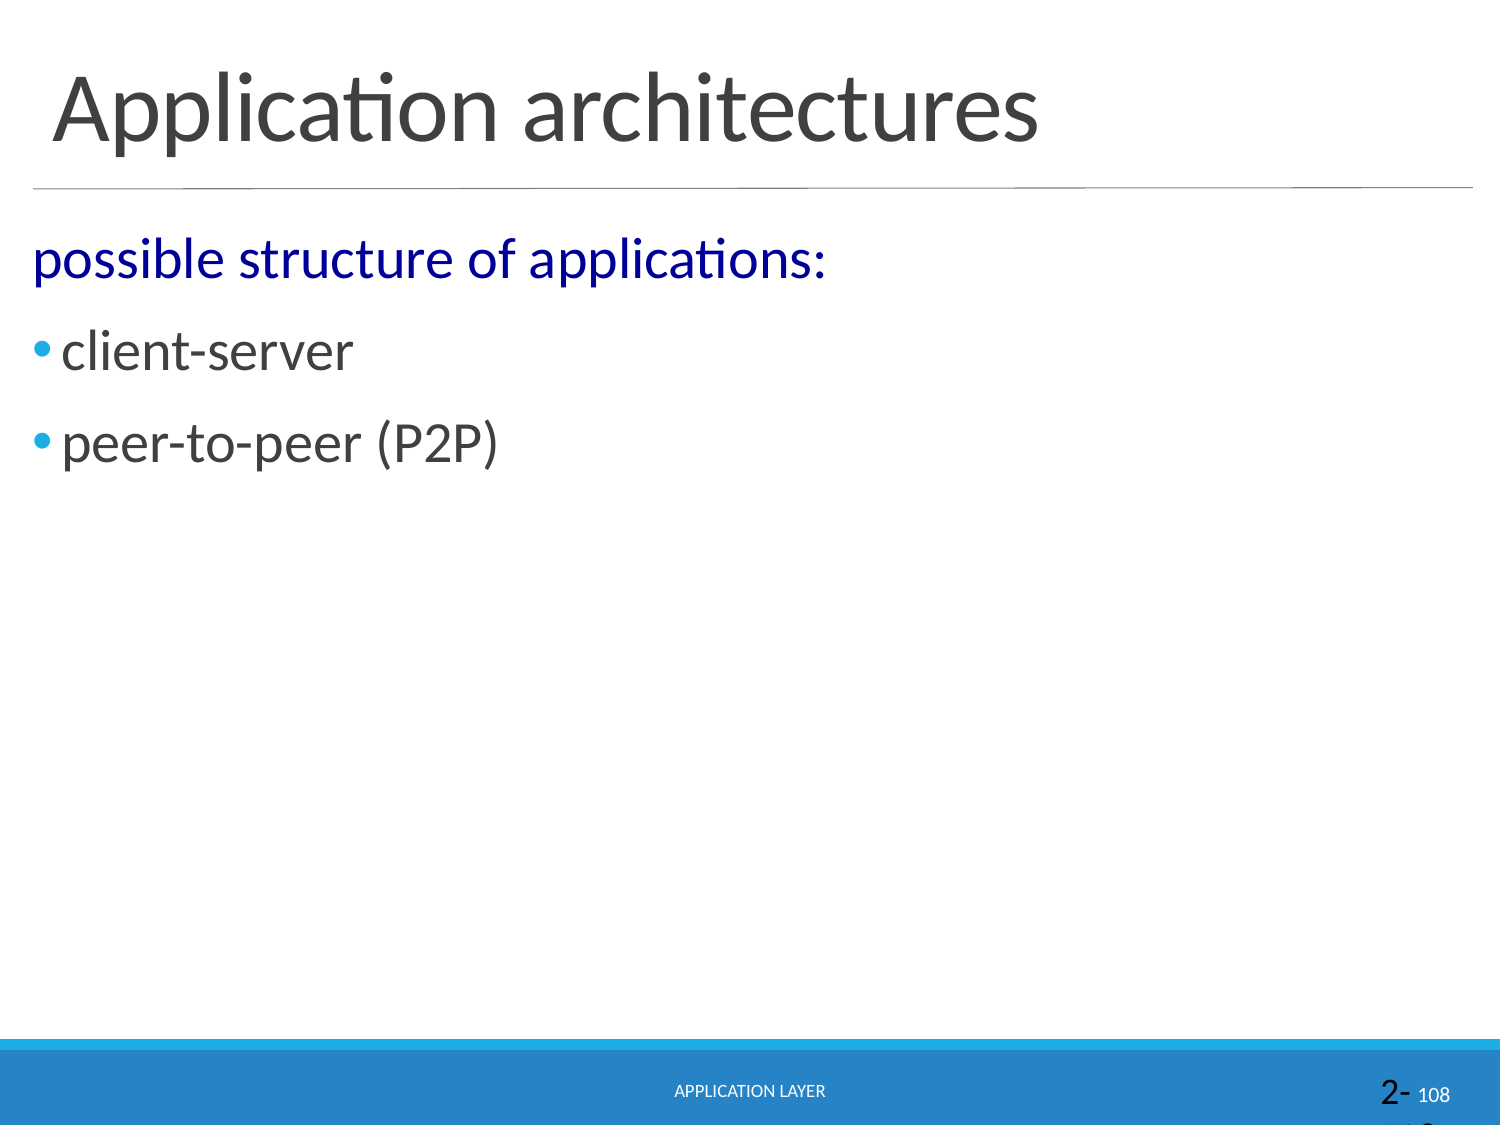

# Application architectures
possible structure of applications:
client-server
peer-to-peer (P2P)
Application Layer
2-108